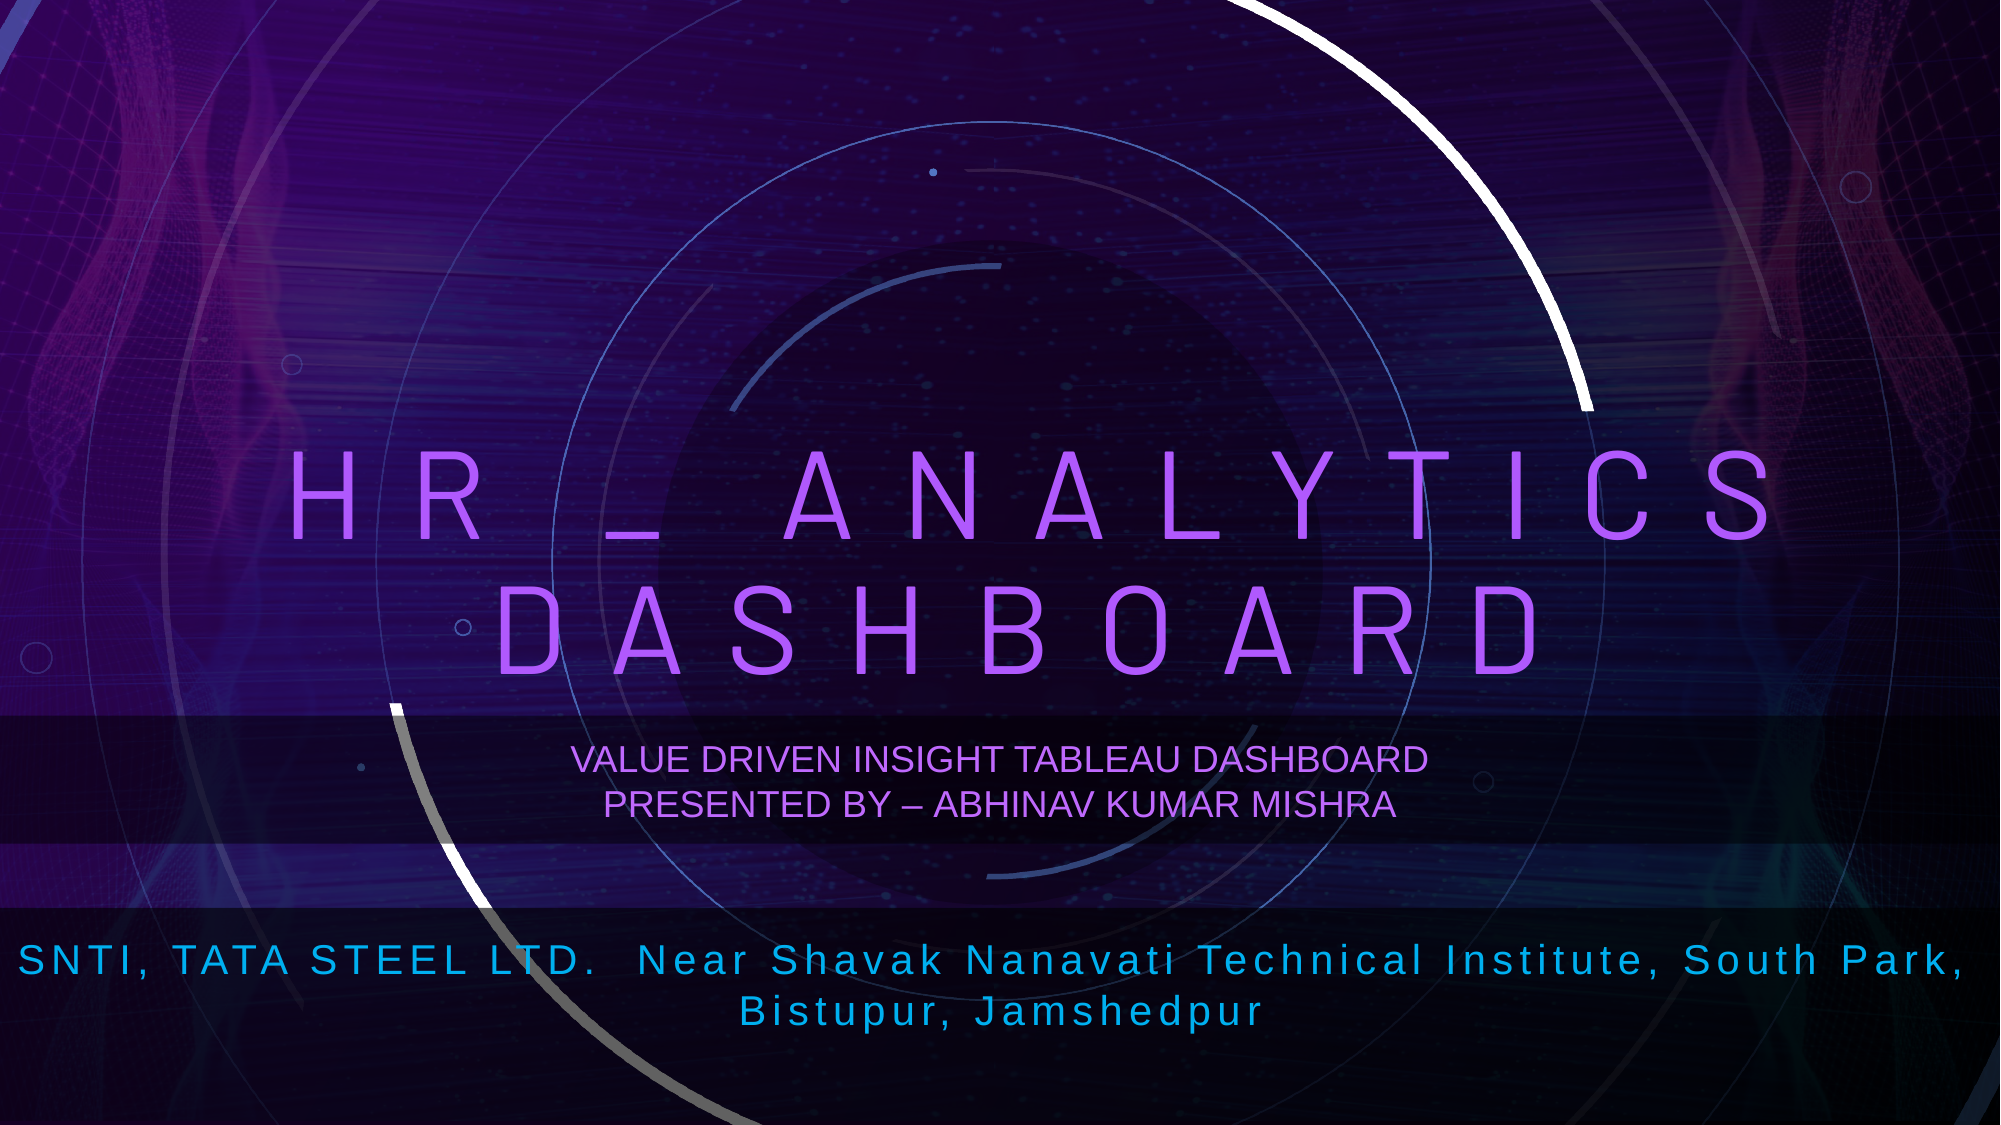

# HR _ ANALYTICS DASHBOARD

VALUE DRIVEN INSIGHT TABLEAU DASHBOARD
PRESENTED BY – ABHINAV KUMAR MISHRA
SNTI, TATA STEEL LTD.  Near Shavak Nanavati Technical Institute, South Park,
Bistupur, Jamshedpur